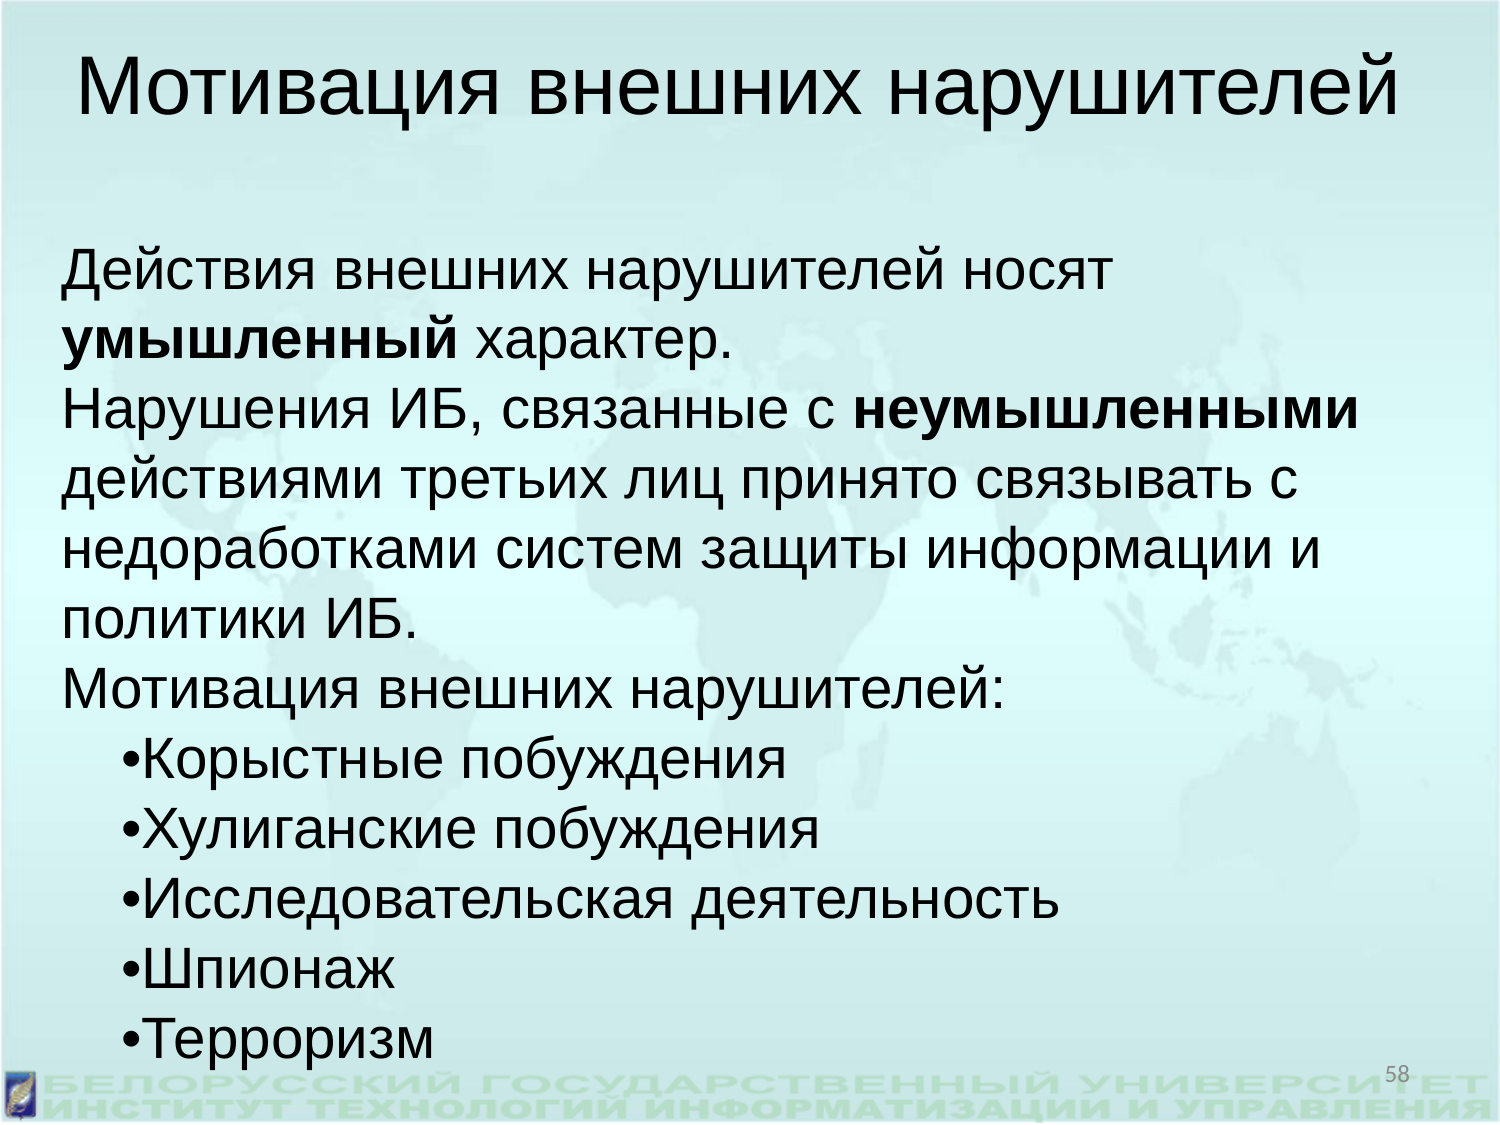

Мотивация внешних нарушителей

Действия внешних нарушителей носят умышленный характер.
Нарушения ИБ, связанные с неумышленными действиями третьих лиц принято связывать с недоработками систем защиты информации и политики ИБ.
Мотивация внешних нарушителей:
•Корыстные побуждения
•Хулиганские побуждения
•Исследовательская деятельность
•Шпионаж
•Терроризм

58